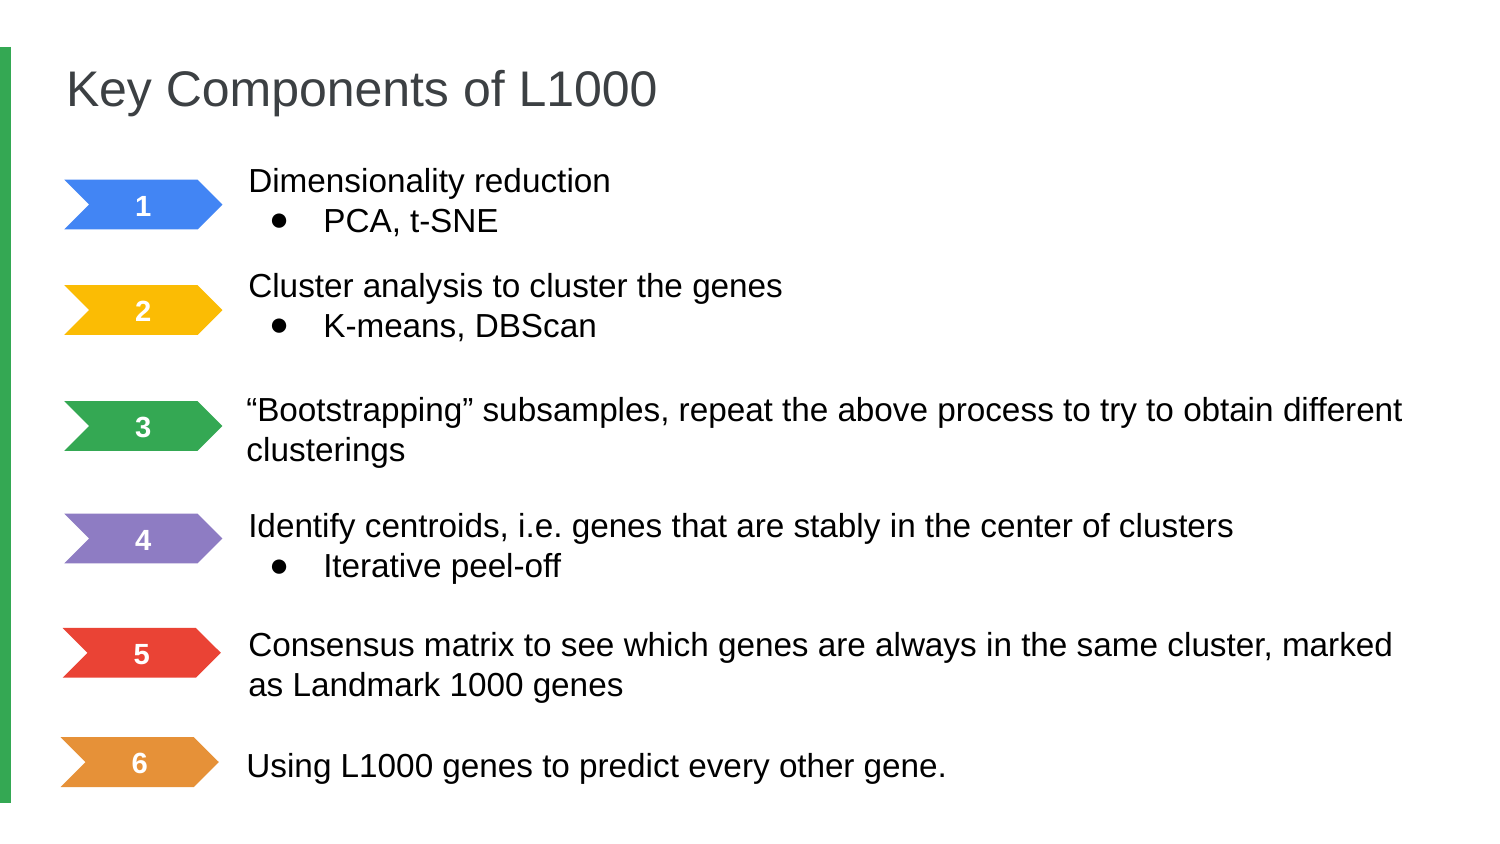

# Key Components of L1000

Dimensionality reduction
PCA, t-SNE
1
Cluster analysis to cluster the genes
K-means, DBScan
2
“Bootstrapping” subsamples, repeat the above process to try to obtain different clusterings

3
Identify centroids, i.e. genes that are stably in the center of clusters
Iterative peel-off
4
Consensus matrix to see which genes are always in the same cluster, marked as Landmark 1000 genes

5
Using L1000 genes to predict every other gene.

6